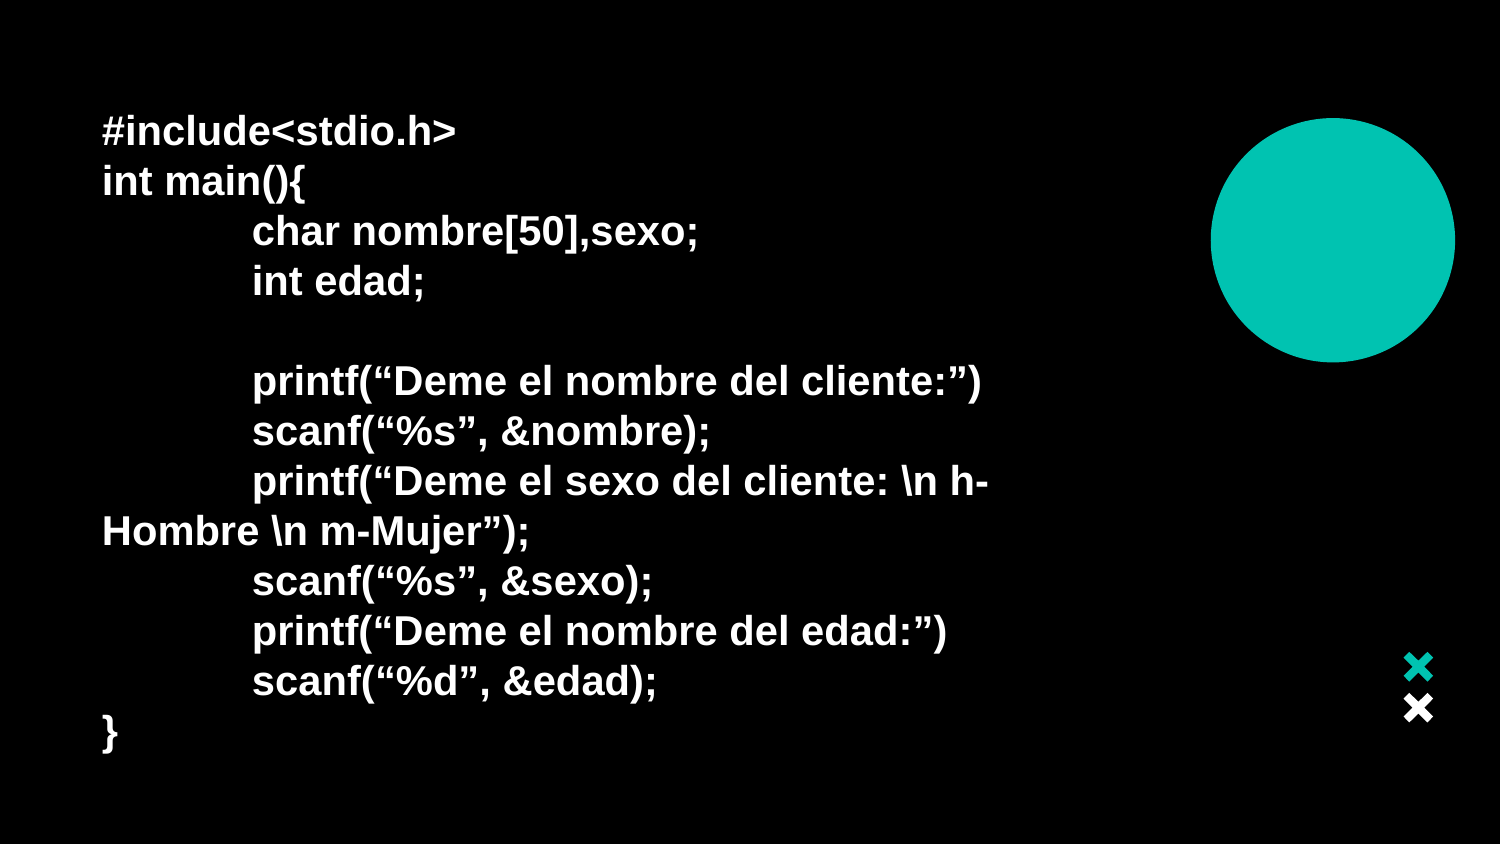

# #include<stdio.h> int main(){ char nombre[50],sexo; int edad; printf(“Deme el nombre del cliente:”) scanf(“%s”, &nombre); printf(“Deme el sexo del cliente: \n h-Hombre \n m-Mujer”); scanf(“%s”, &sexo); printf(“Deme el nombre del edad:”) scanf(“%d”, &edad); }